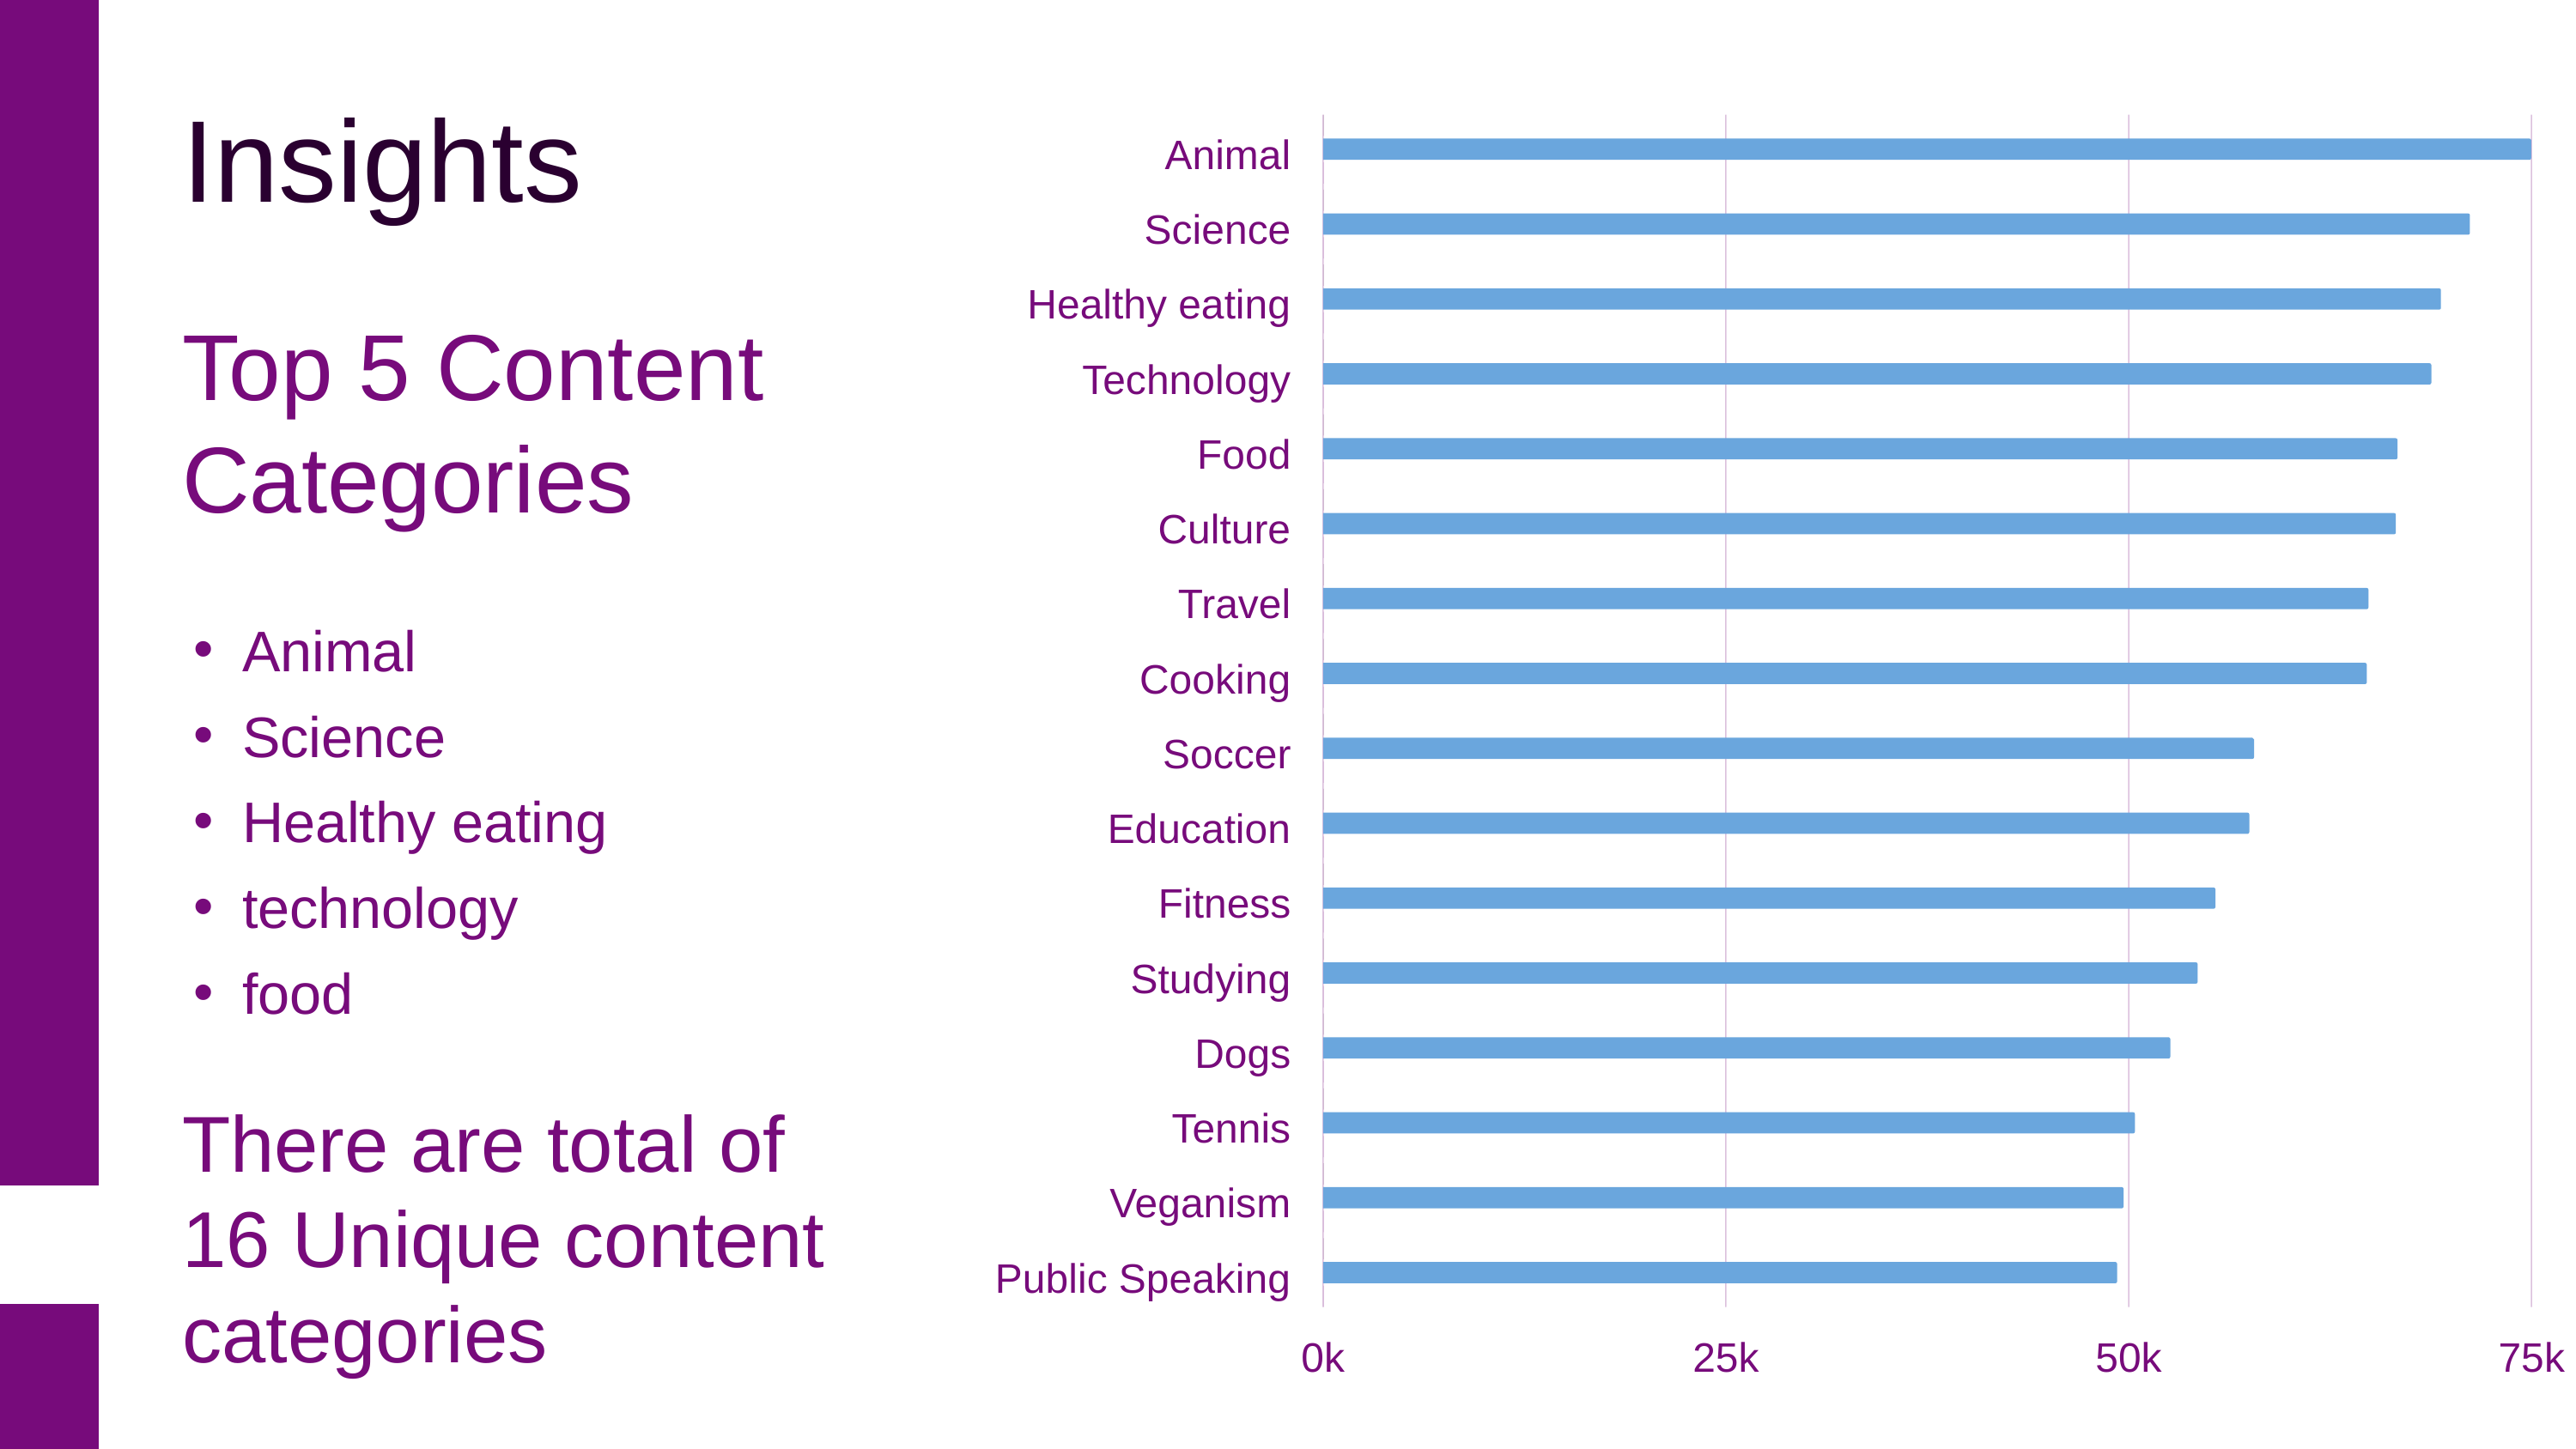

Insights

Animal

Science
Healthy eating
Technology
Food
Culture
Travel
Cooking
Soccer
Education
Fitness
Studying
Dogs
Tennis
Veganism
Public Speaking
0k
25k
50k
75k
Top 5 Content Categories
Animal
Science
Healthy eating
technology
food
There are total of
16 Unique content categories